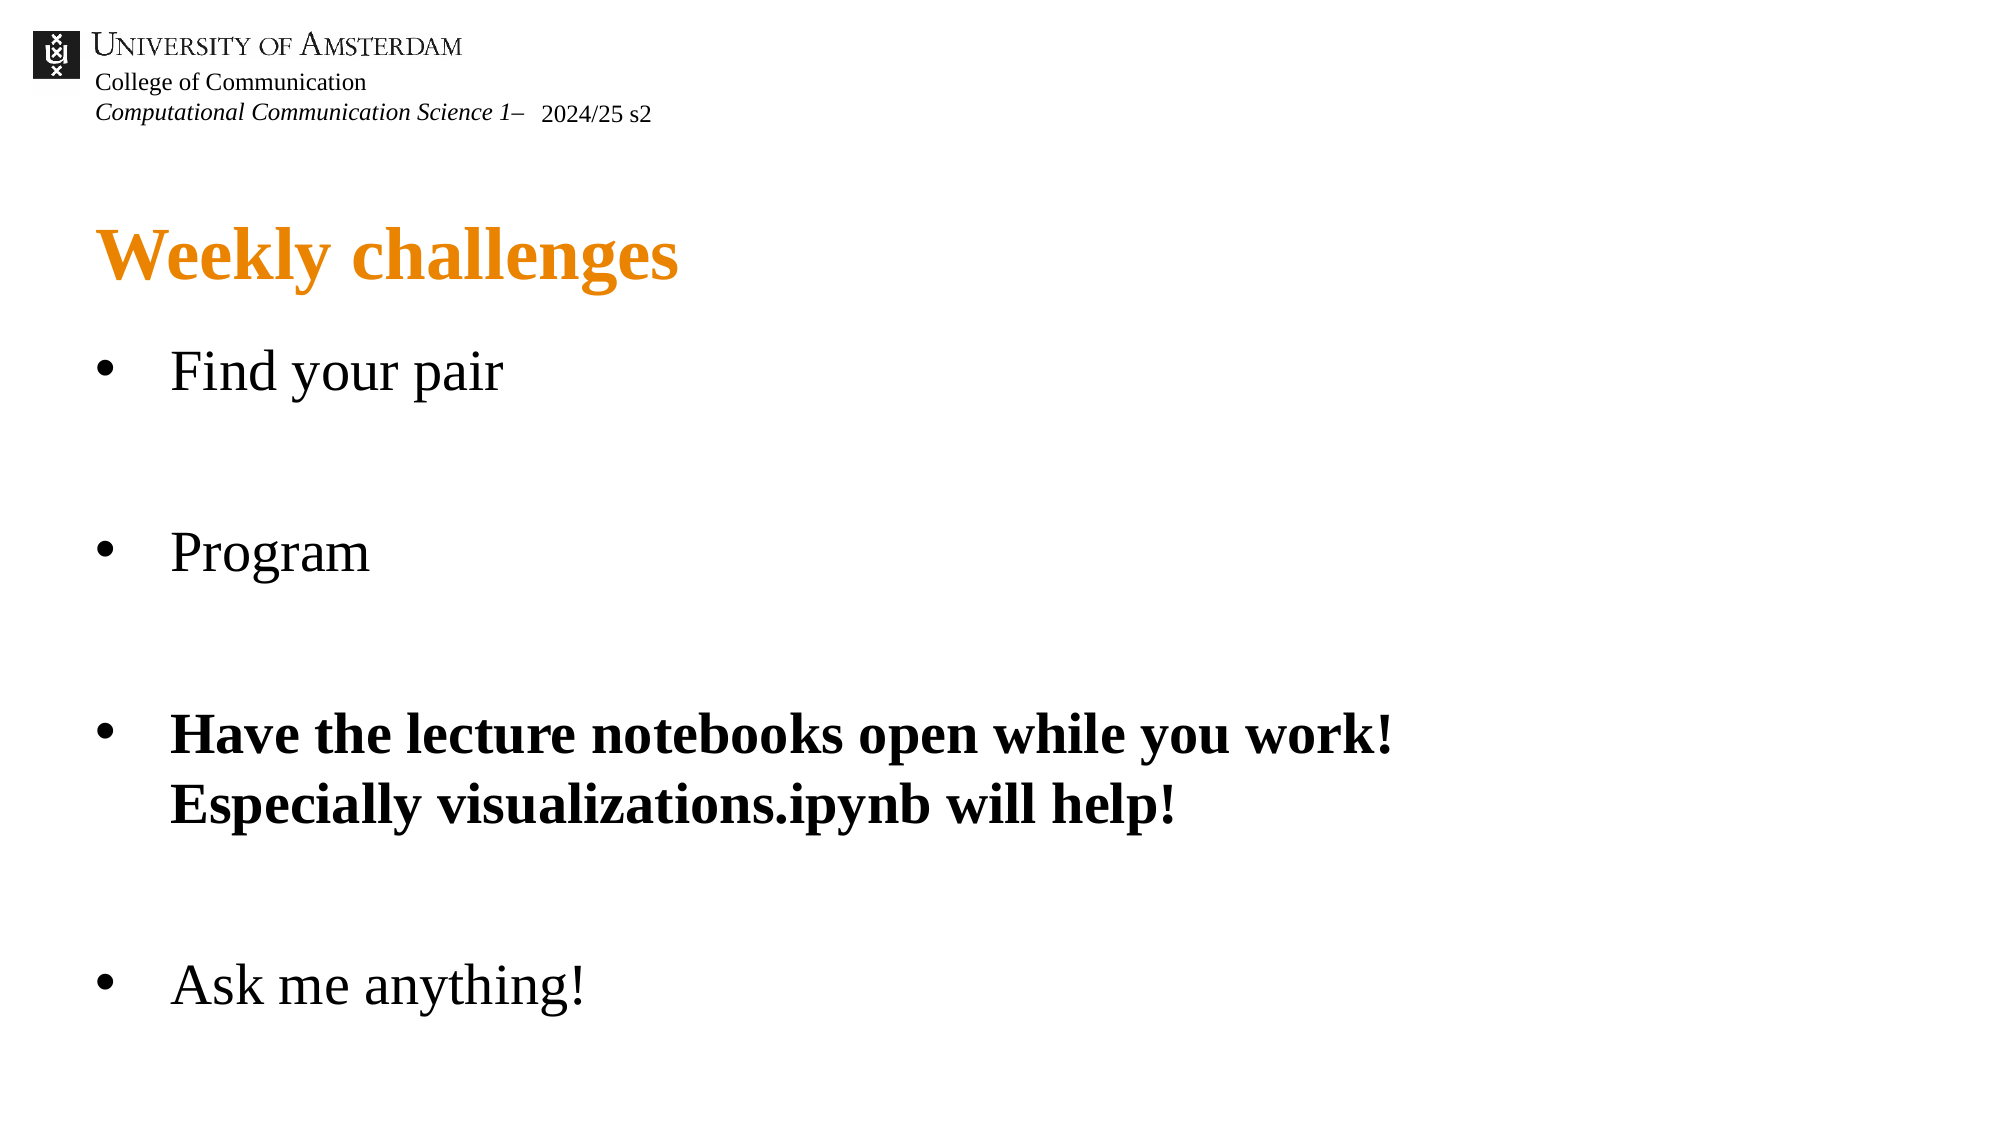

2024/25 s2
# Weekly challenges
Find your pair

Program

Have the lecture notebooks open while you work!
Especially visualizations.ipynb will help!

Ask me anything!